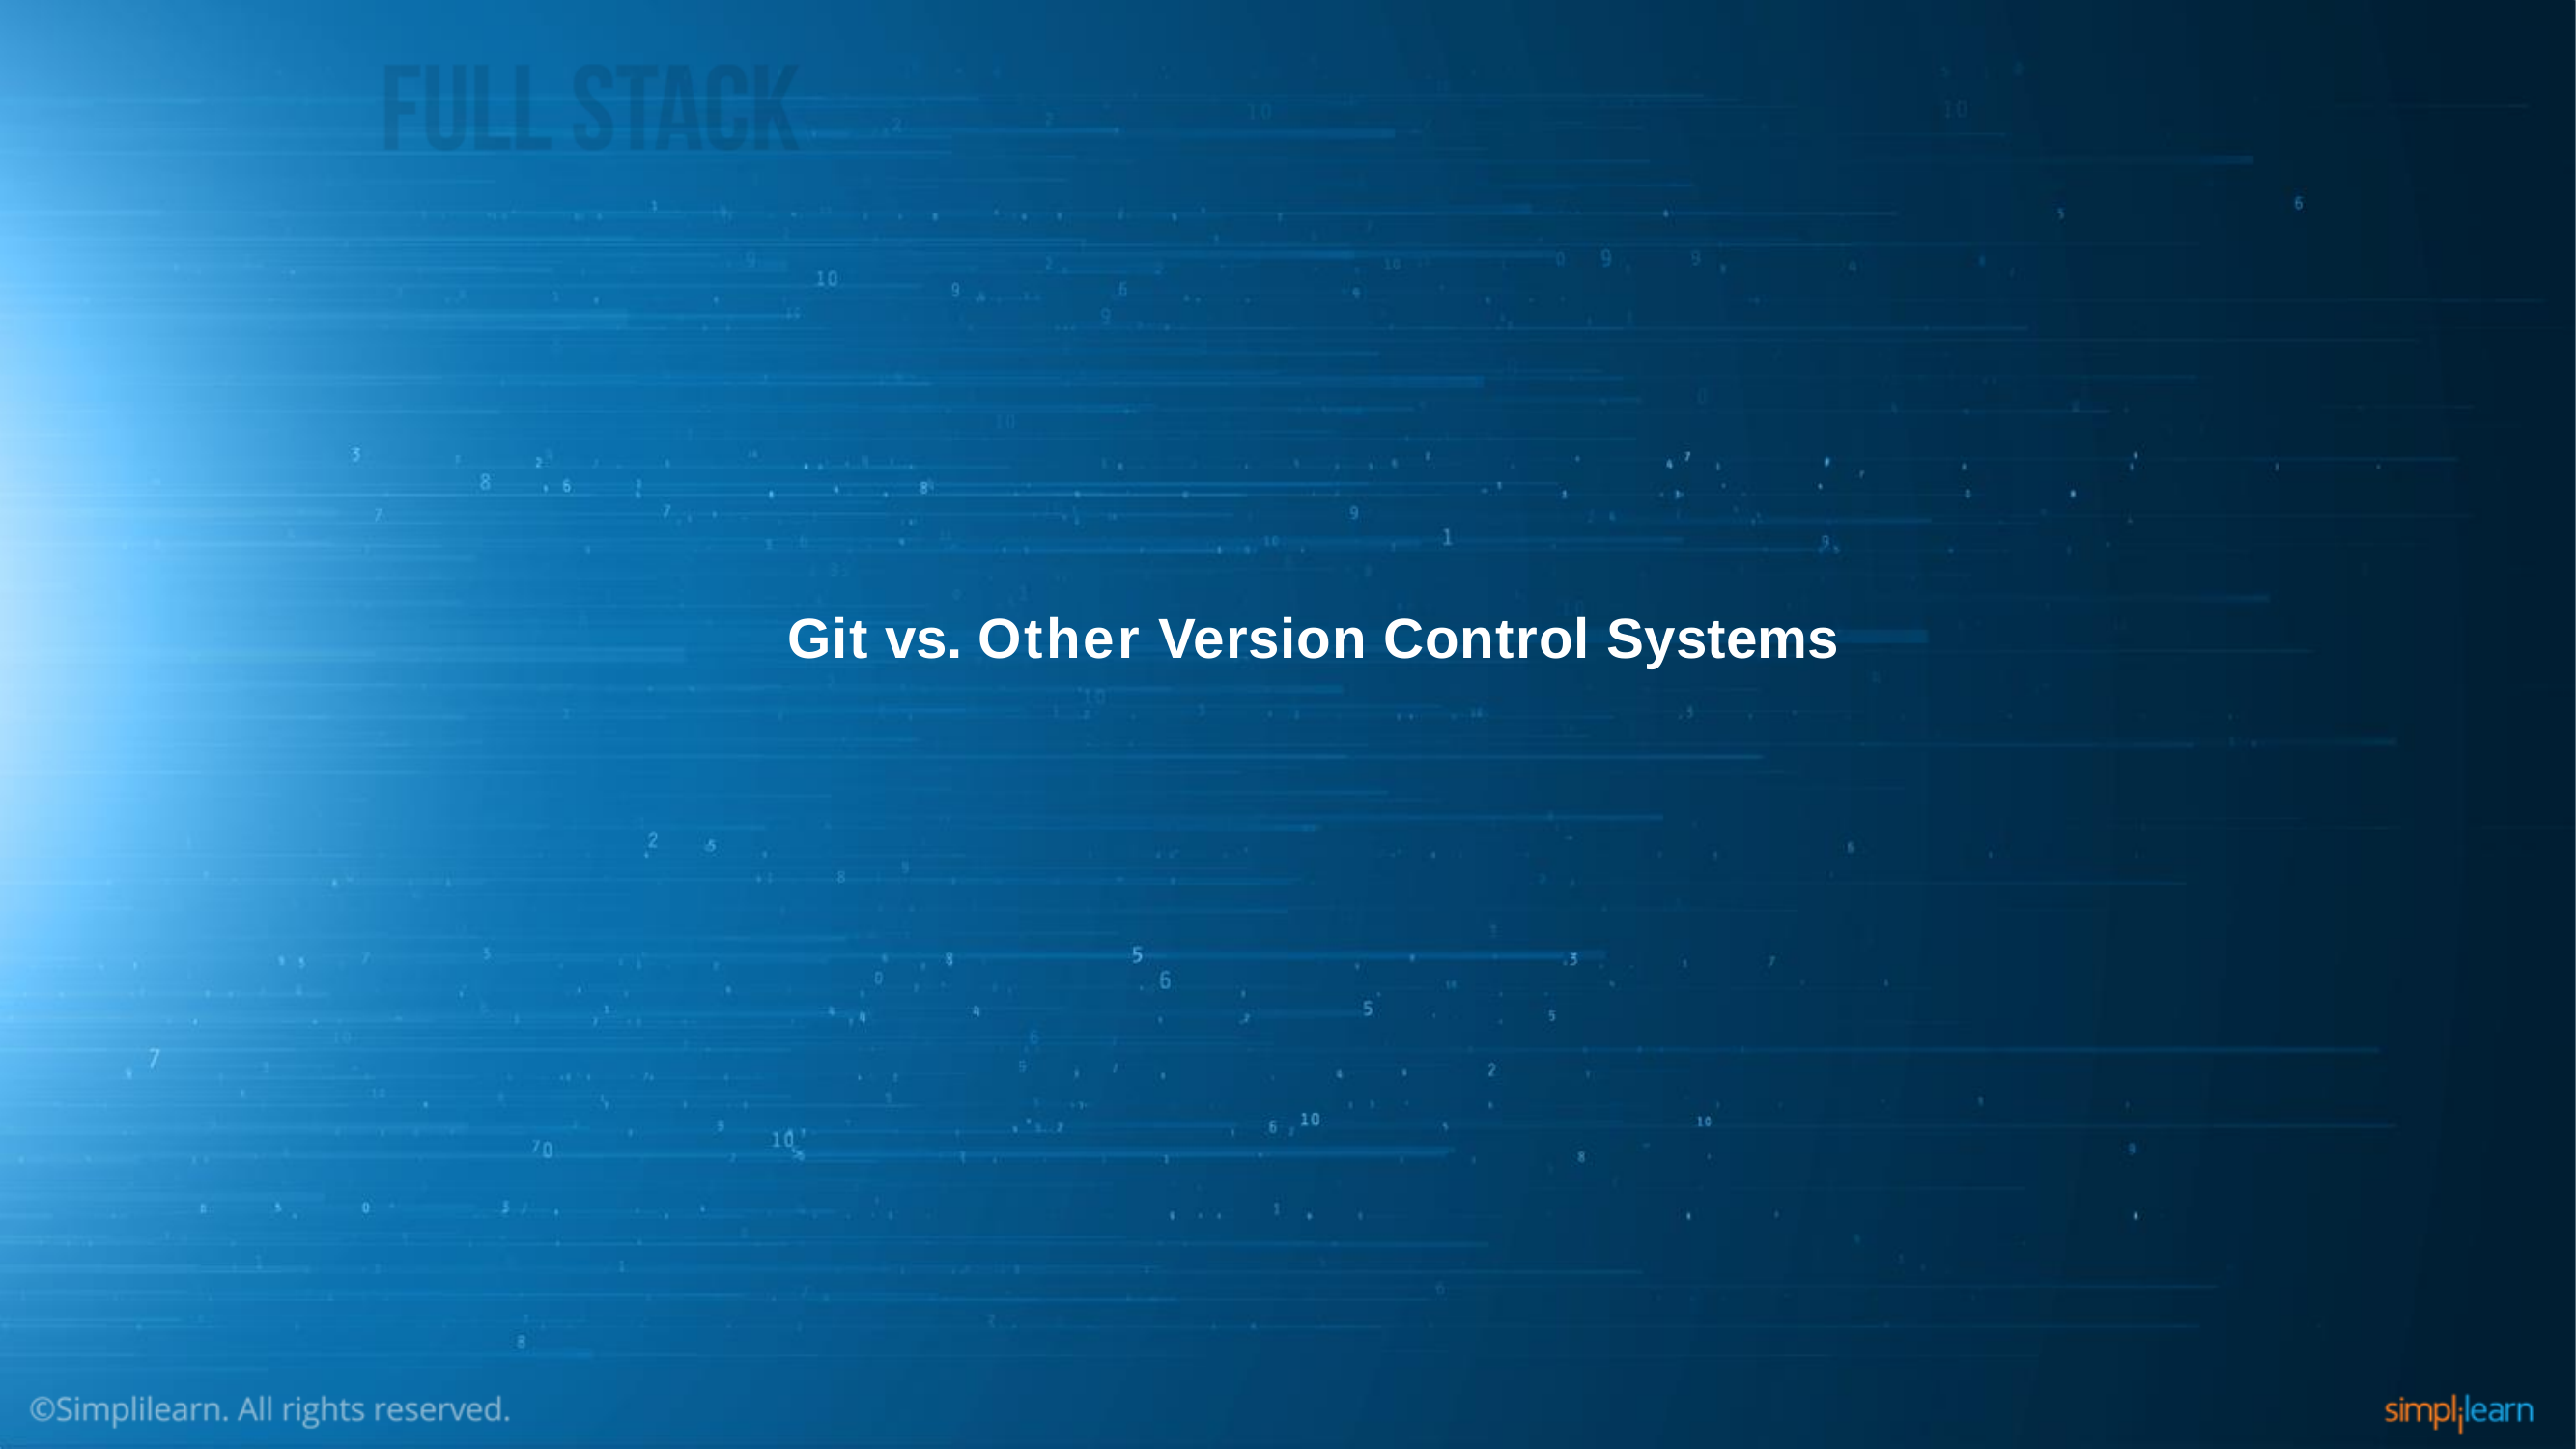

# Git vs. Other Version Control Systems